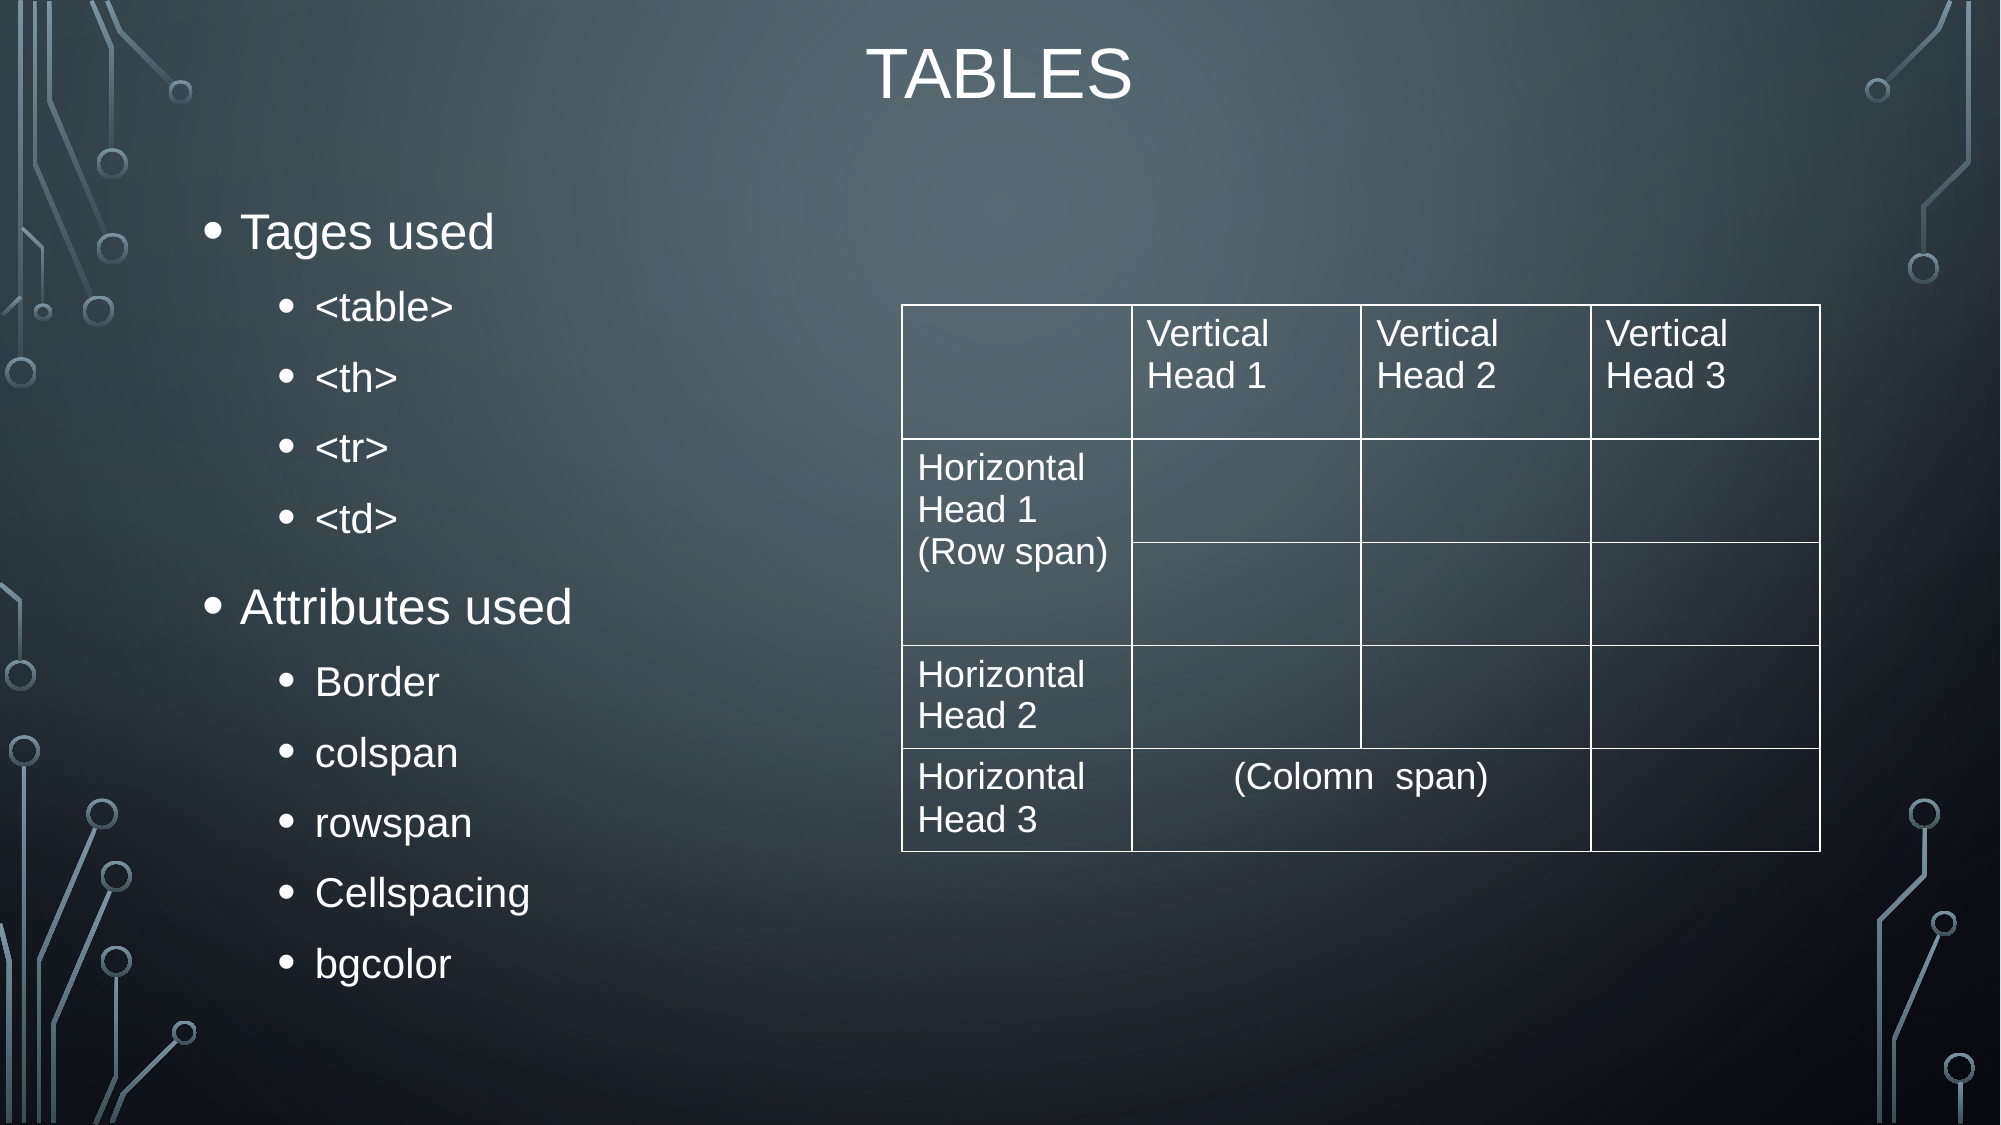

# Tables
Tages used
<table>
<th>
<tr>
<td>
Attributes used
Border
colspan
rowspan
Cellspacing
bgcolor

|  | Vertical Head 1 | Vertical Head 2 | Vertical Head 3 |
| --- | --- | --- | --- |
| Horizontal Head 1 (Row span) |  |  |  |
|  |  |  |  |
| Horizontal Head 2 |  |  |  |
| Horizontal Head 3 | (Colomn span) |  |  |